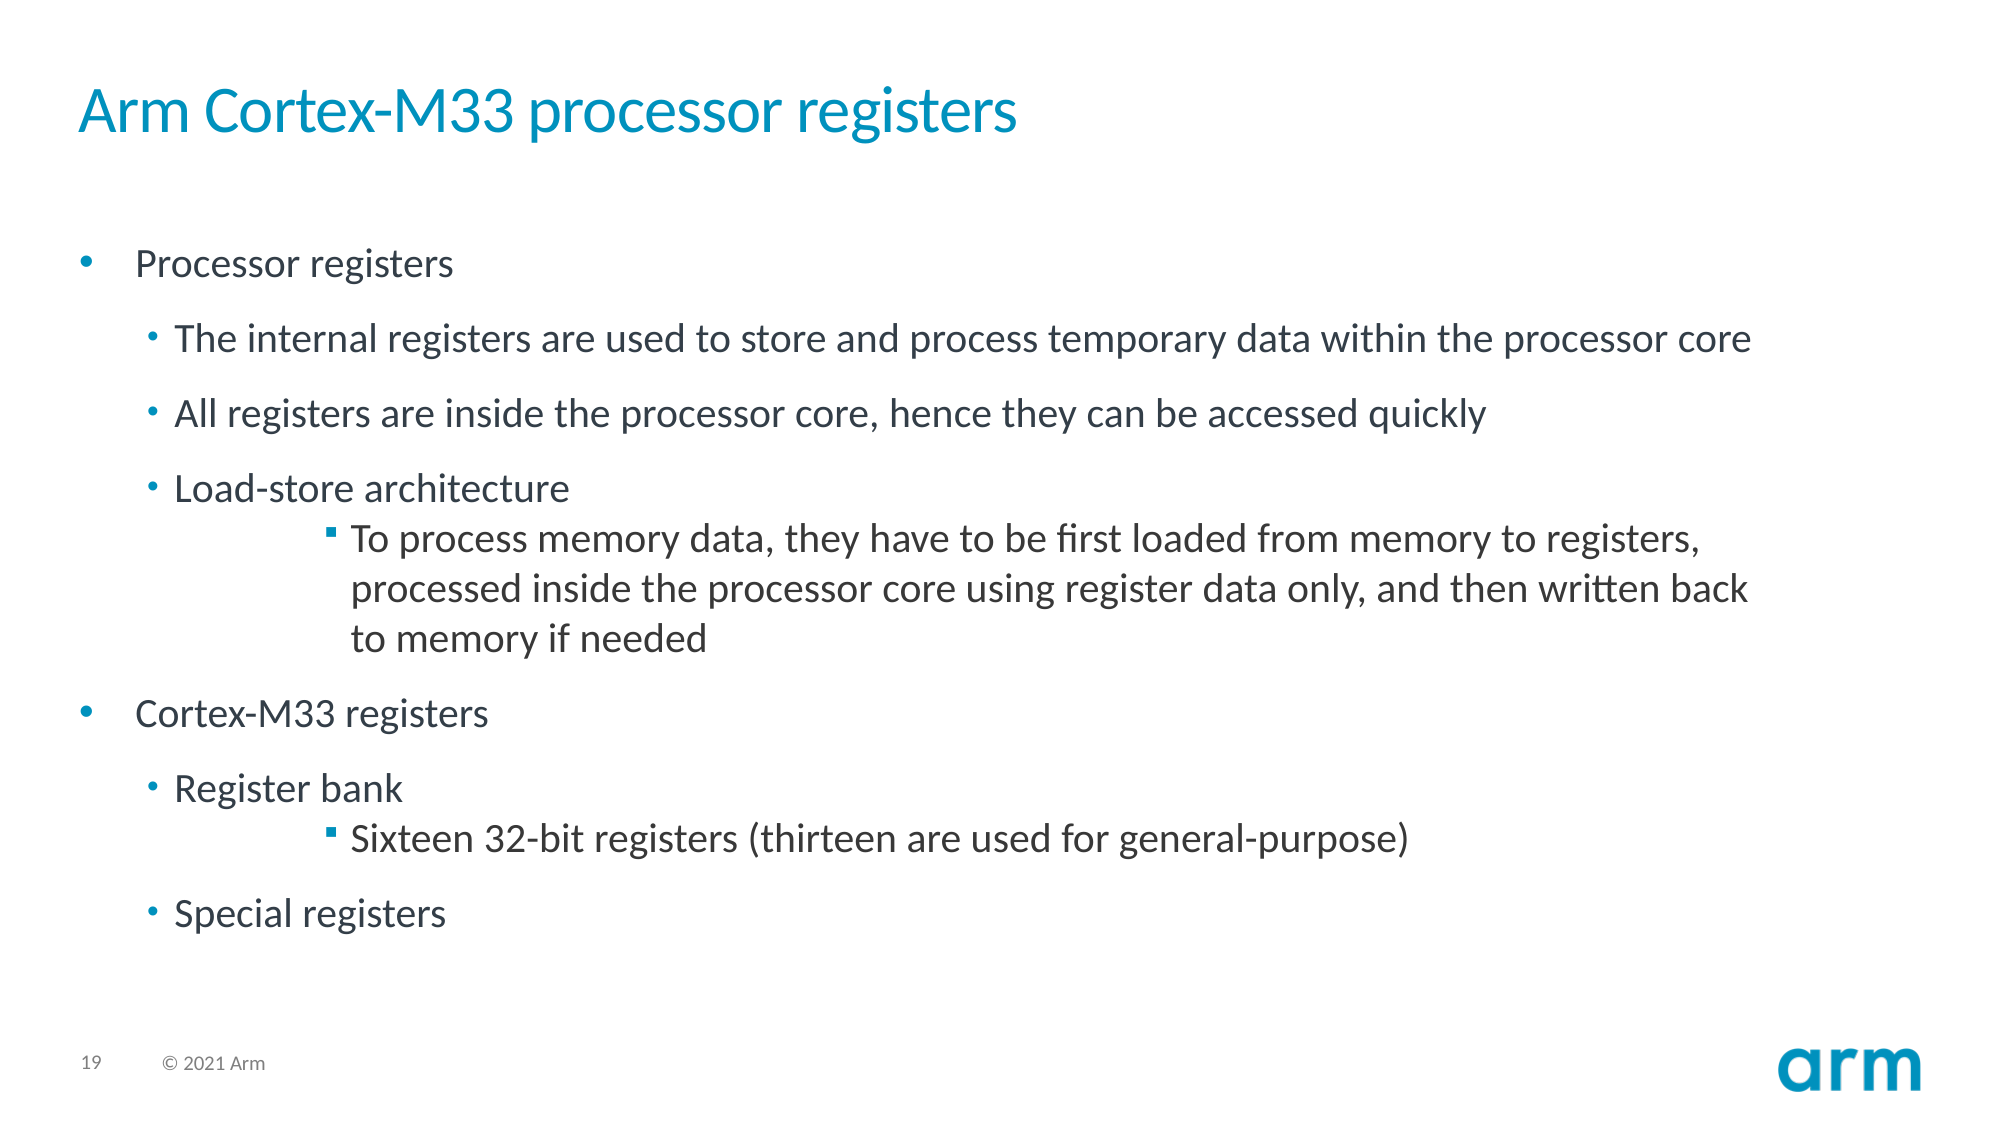

# Arm Cortex-M33 processor registers
Processor registers
The internal registers are used to store and process temporary data within the processor core
All registers are inside the processor core, hence they can be accessed quickly
Load-store architecture
To process memory data, they have to be first loaded from memory to registers, processed inside the processor core using register data only, and then written back to memory if needed
Cortex-M33 registers
Register bank
Sixteen 32-bit registers (thirteen are used for general-purpose)
Special registers